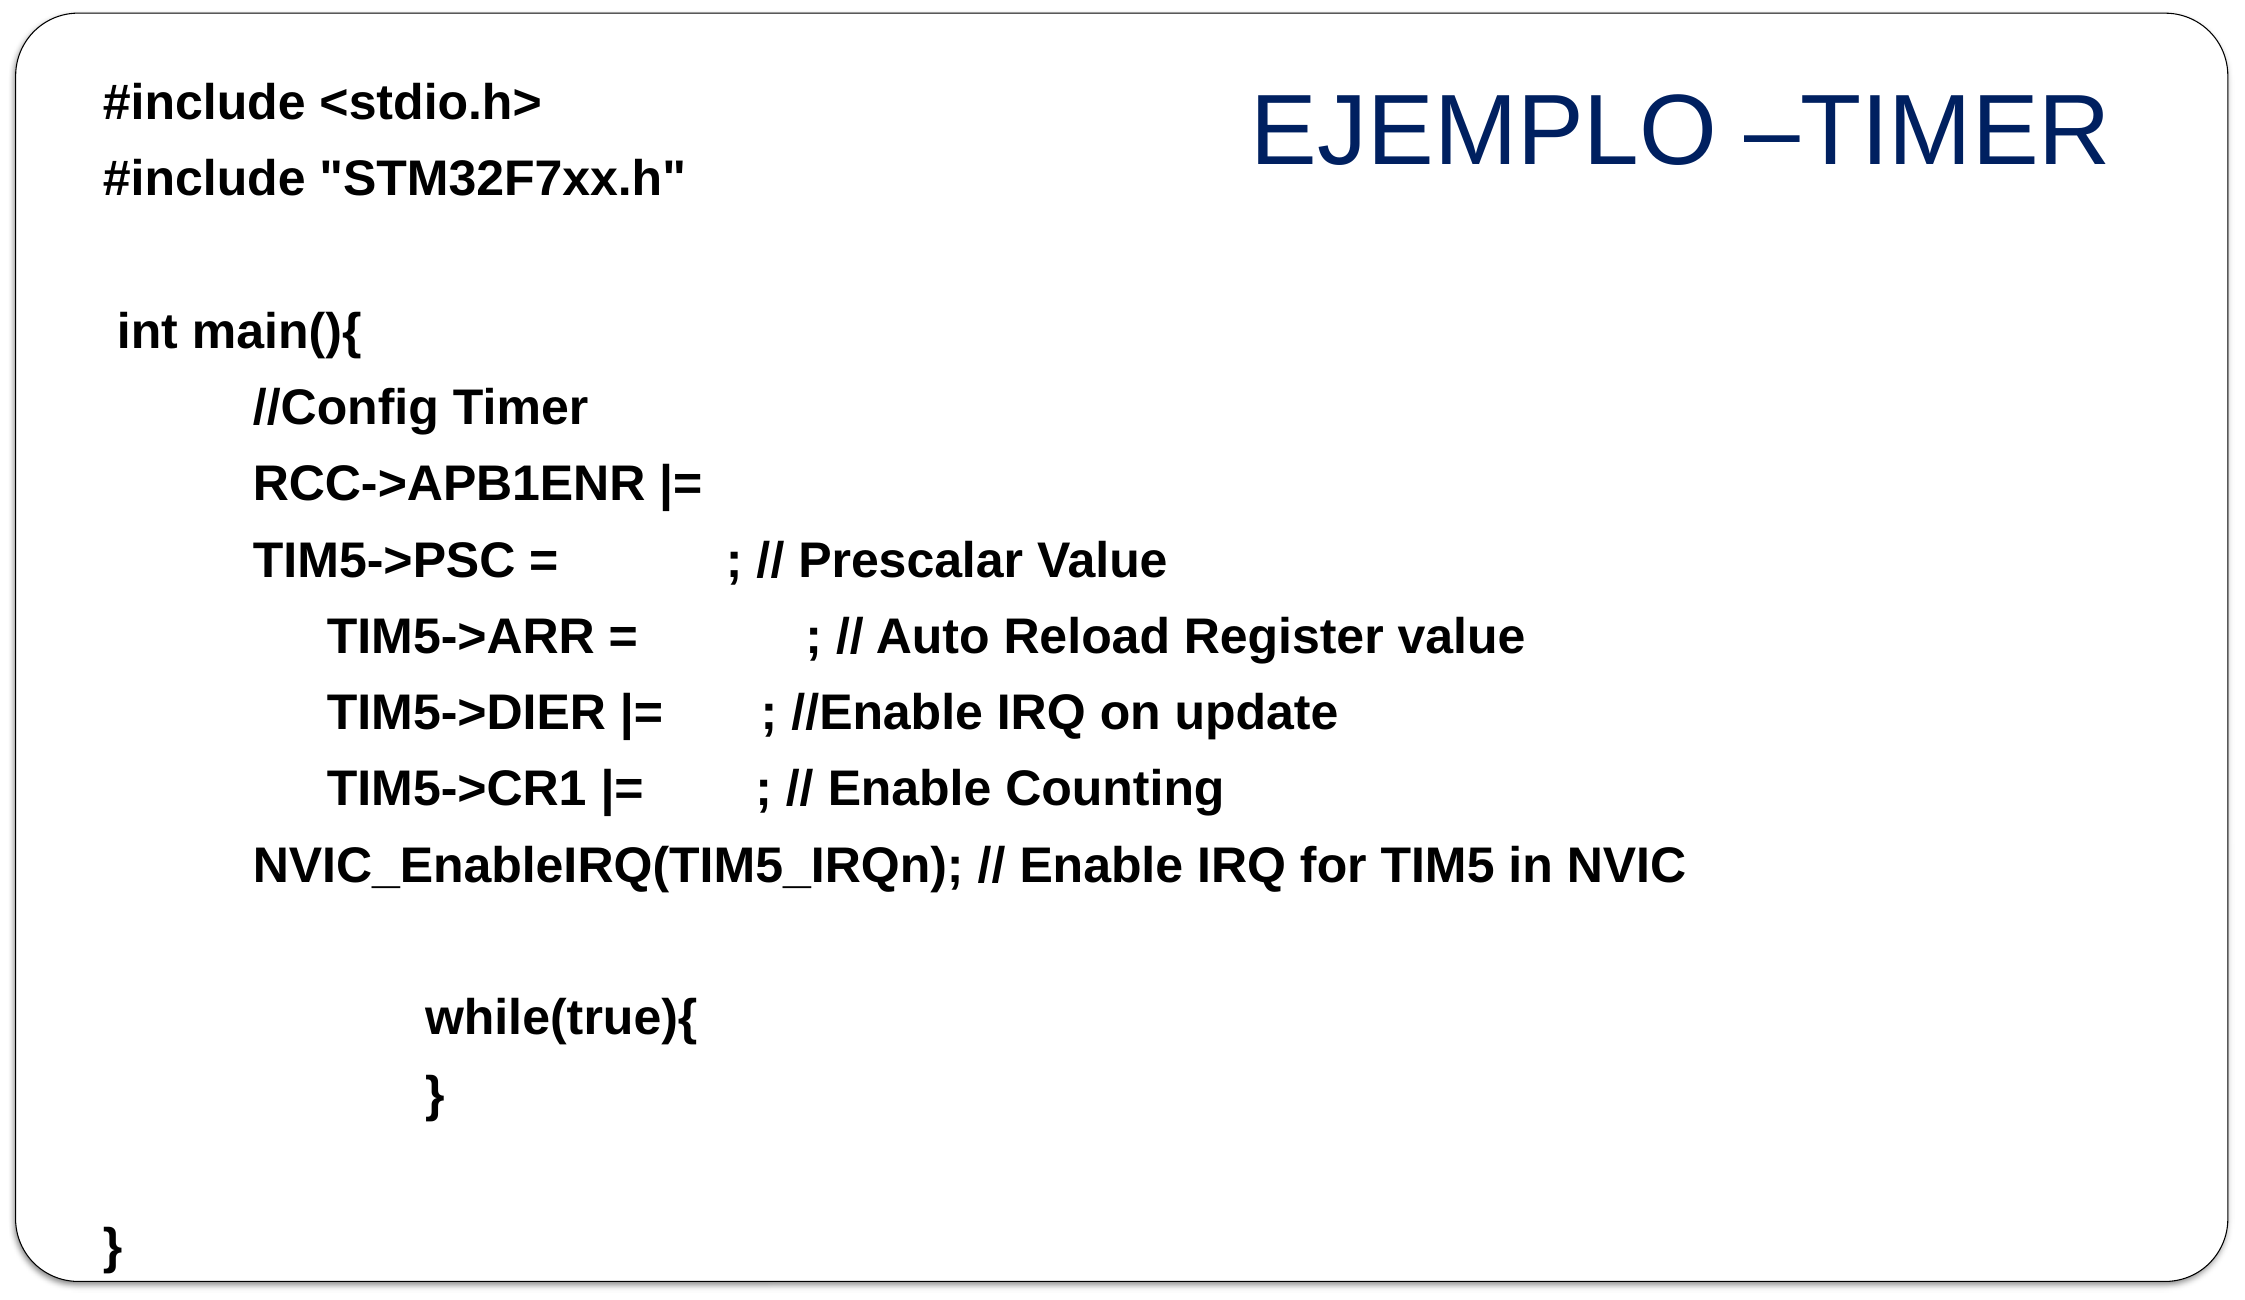

# EJEMPLO –TIMER
#include <stdio.h>
#include "STM32F7xx.h"

 int main(){
	//Config Timer
  	RCC->APB1ENR |=
	TIM5->PSC =            ; // Prescalar Value
                TIM5->ARR =            ; // Auto Reload Register value
                TIM5->DIER |=       ; //Enable IRQ on update
                TIM5->CR1 |=        ; // Enable Counting
	NVIC_EnableIRQ(TIM5_IRQn); // Enable IRQ for TIM5 in NVIC

                       while(true){
                       }

}